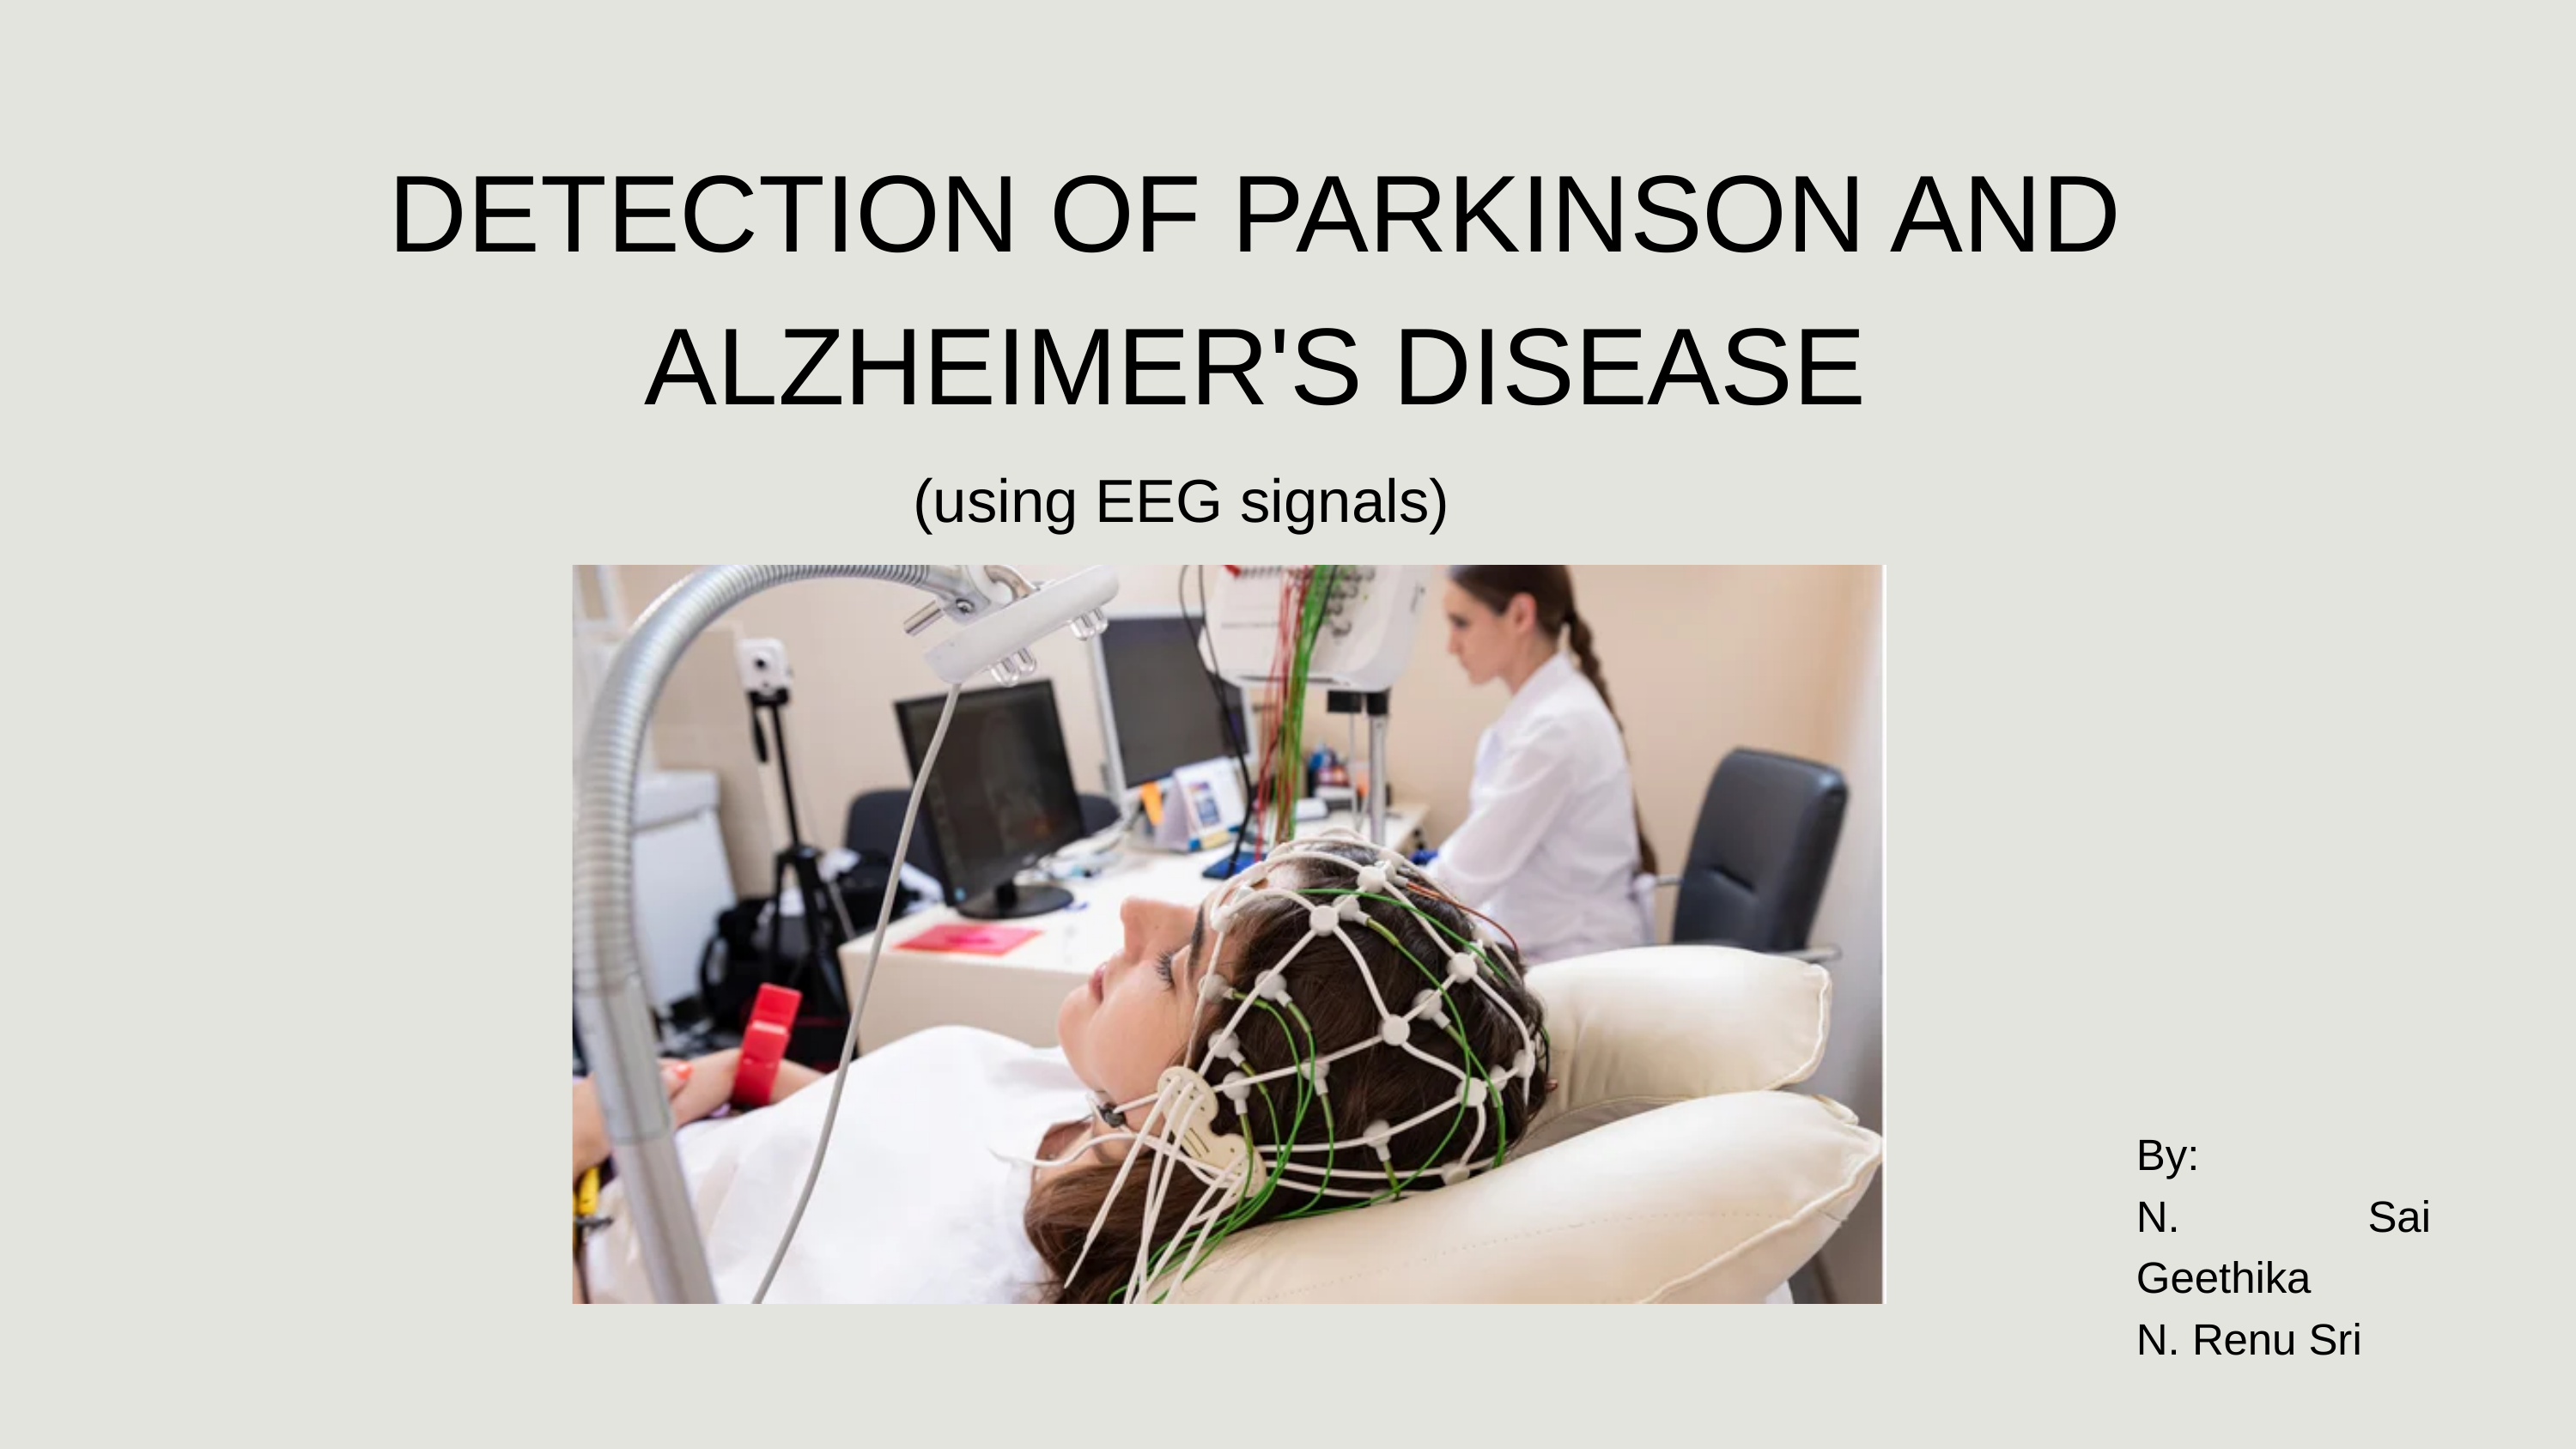

DETECTION OF PARKINSON AND ALZHEIMER'S DISEASE
(using EEG signals)

By:
N. Sai Geethika
N. Renu Sri